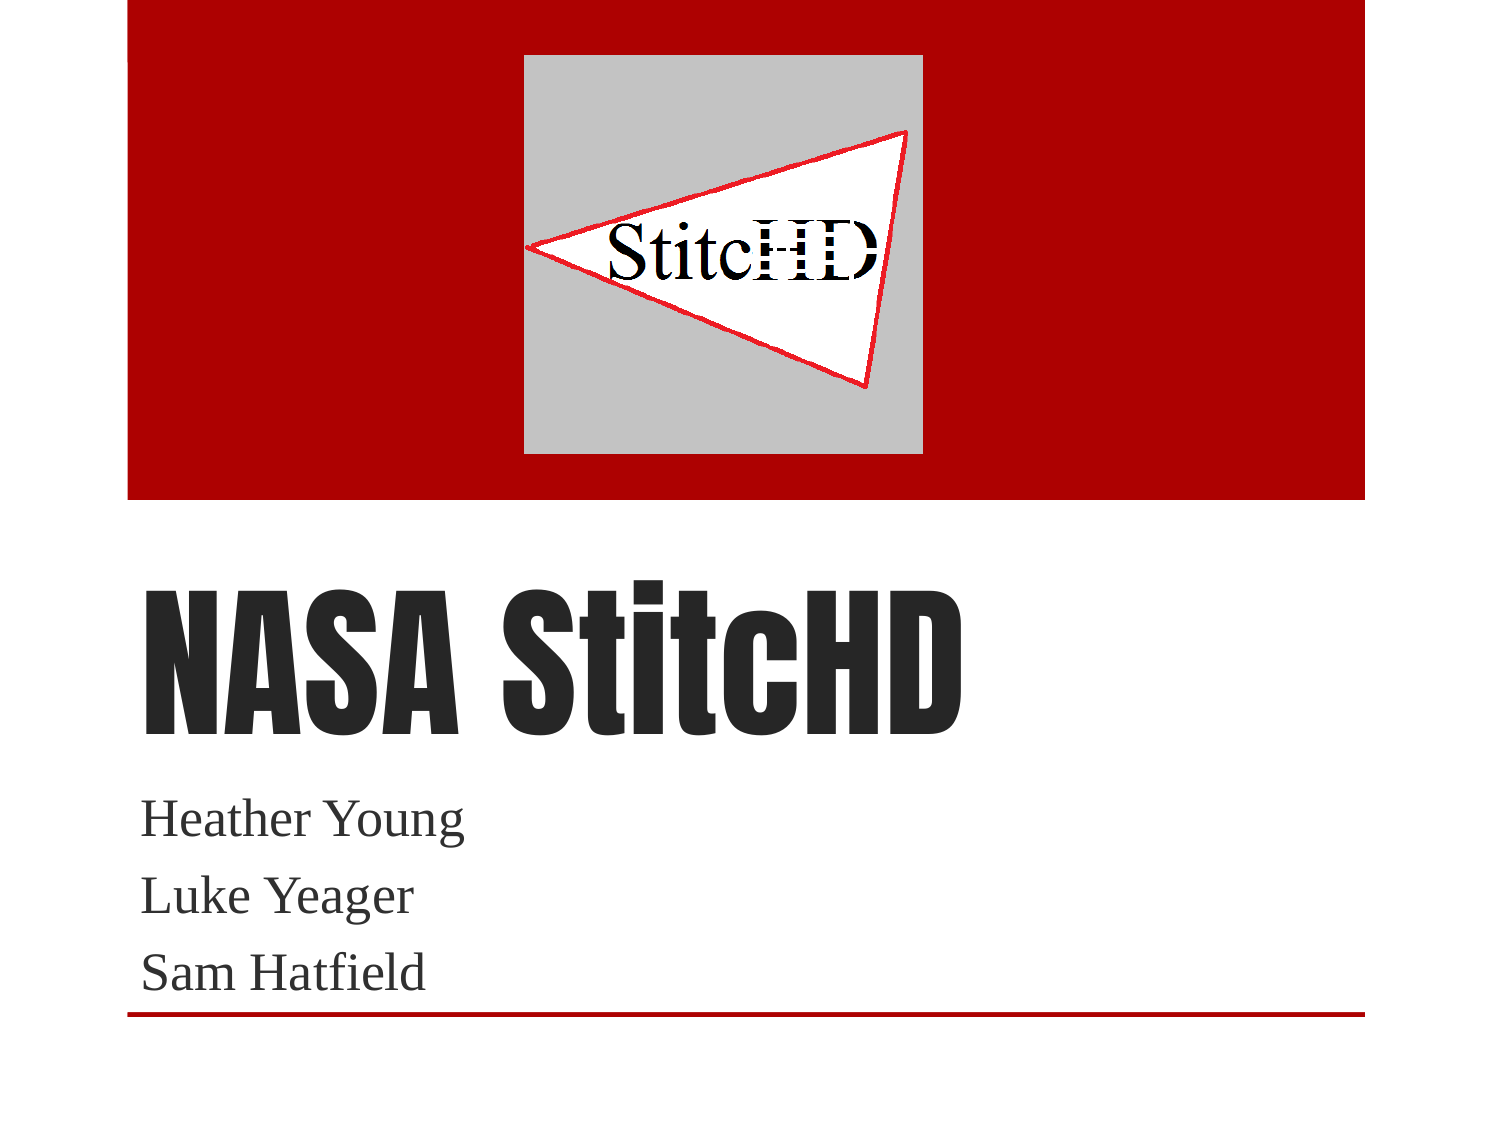

# NASA StitcHD
Heather Young
Luke Yeager
Sam Hatfield